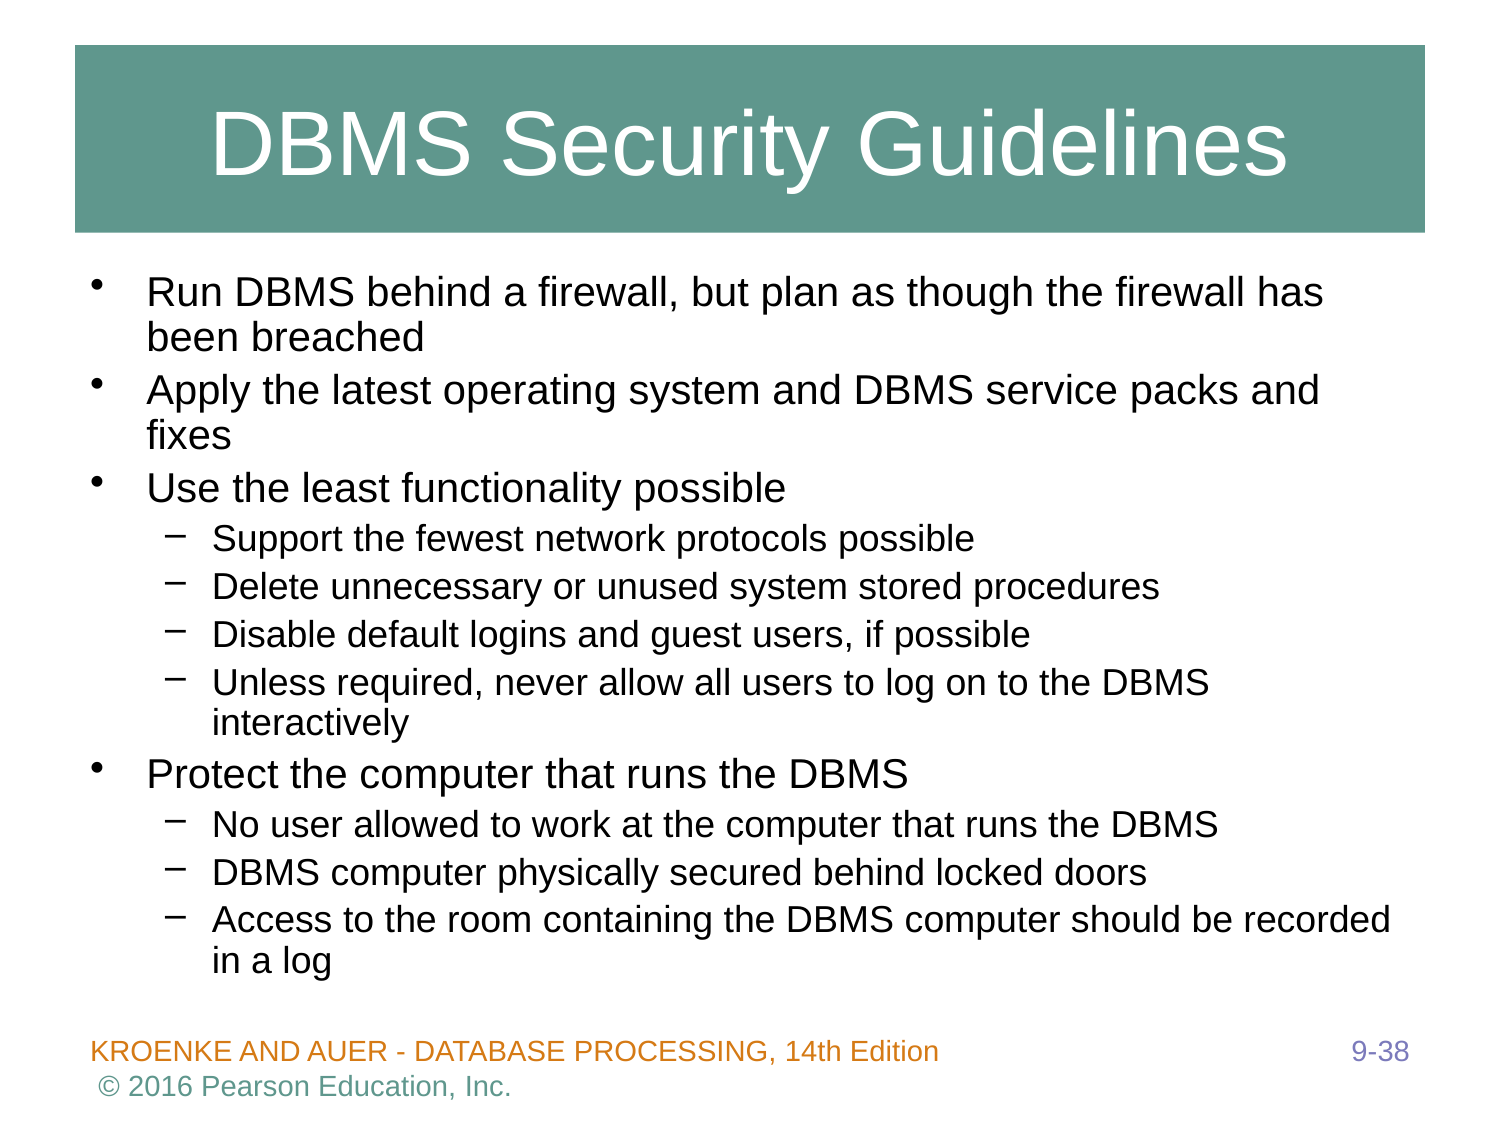

# DBMS Security Guidelines
Run DBMS behind a firewall, but plan as though the firewall has been breached
Apply the latest operating system and DBMS service packs and fixes
Use the least functionality possible
Support the fewest network protocols possible
Delete unnecessary or unused system stored procedures
Disable default logins and guest users, if possible
Unless required, never allow all users to log on to the DBMS interactively
Protect the computer that runs the DBMS
No user allowed to work at the computer that runs the DBMS
DBMS computer physically secured behind locked doors
Access to the room containing the DBMS computer should be recorded in a log
9-38

KROENKE AND AUER - DATABASE PROCESSING, 14th Edition  © 2016 Pearson Education, Inc.